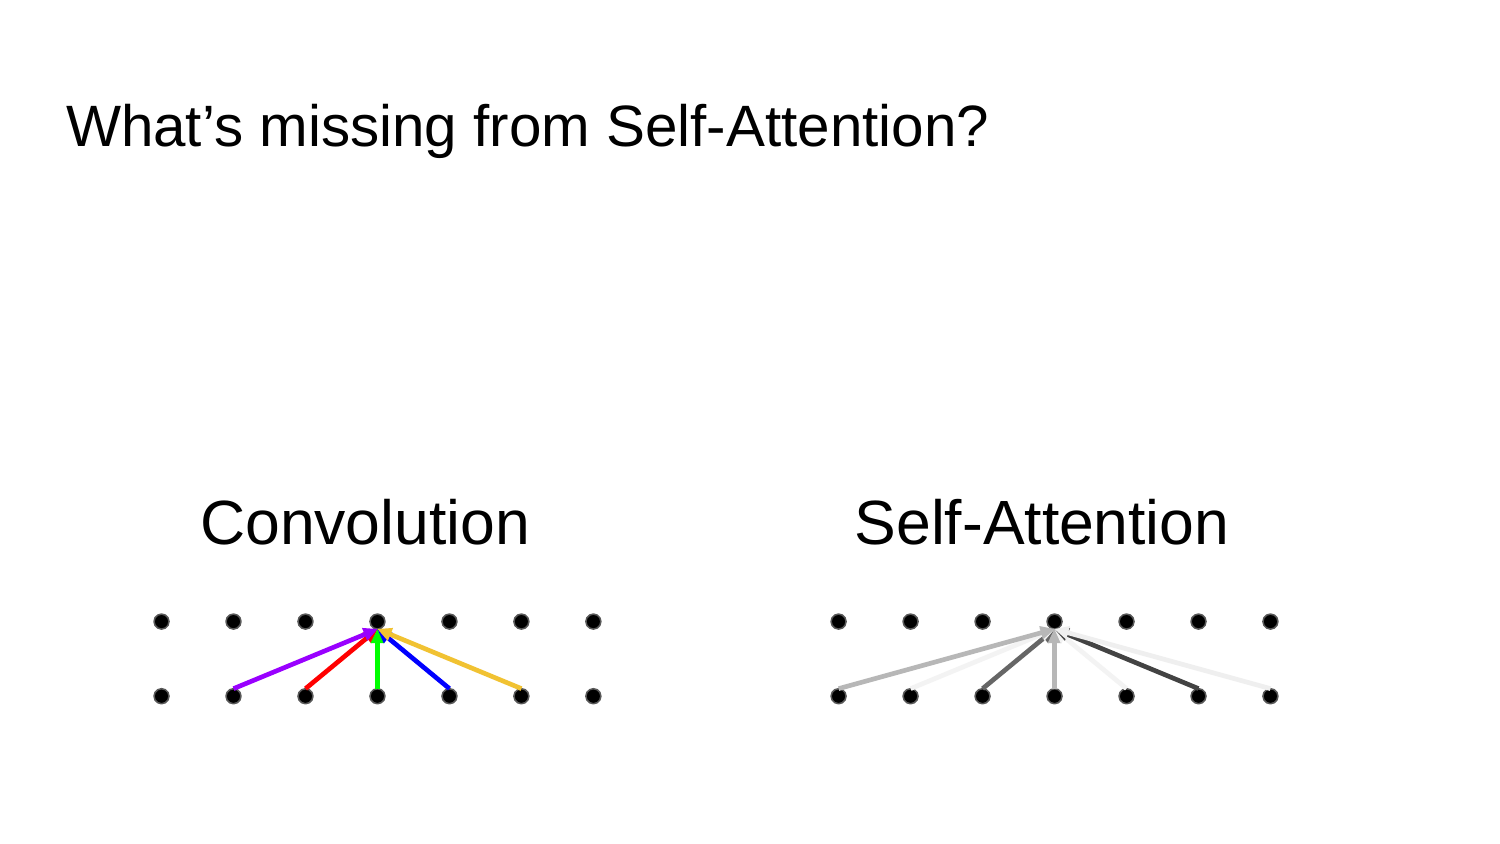

# What’s missing from Self-Attention?
Convolution
Self-Attention